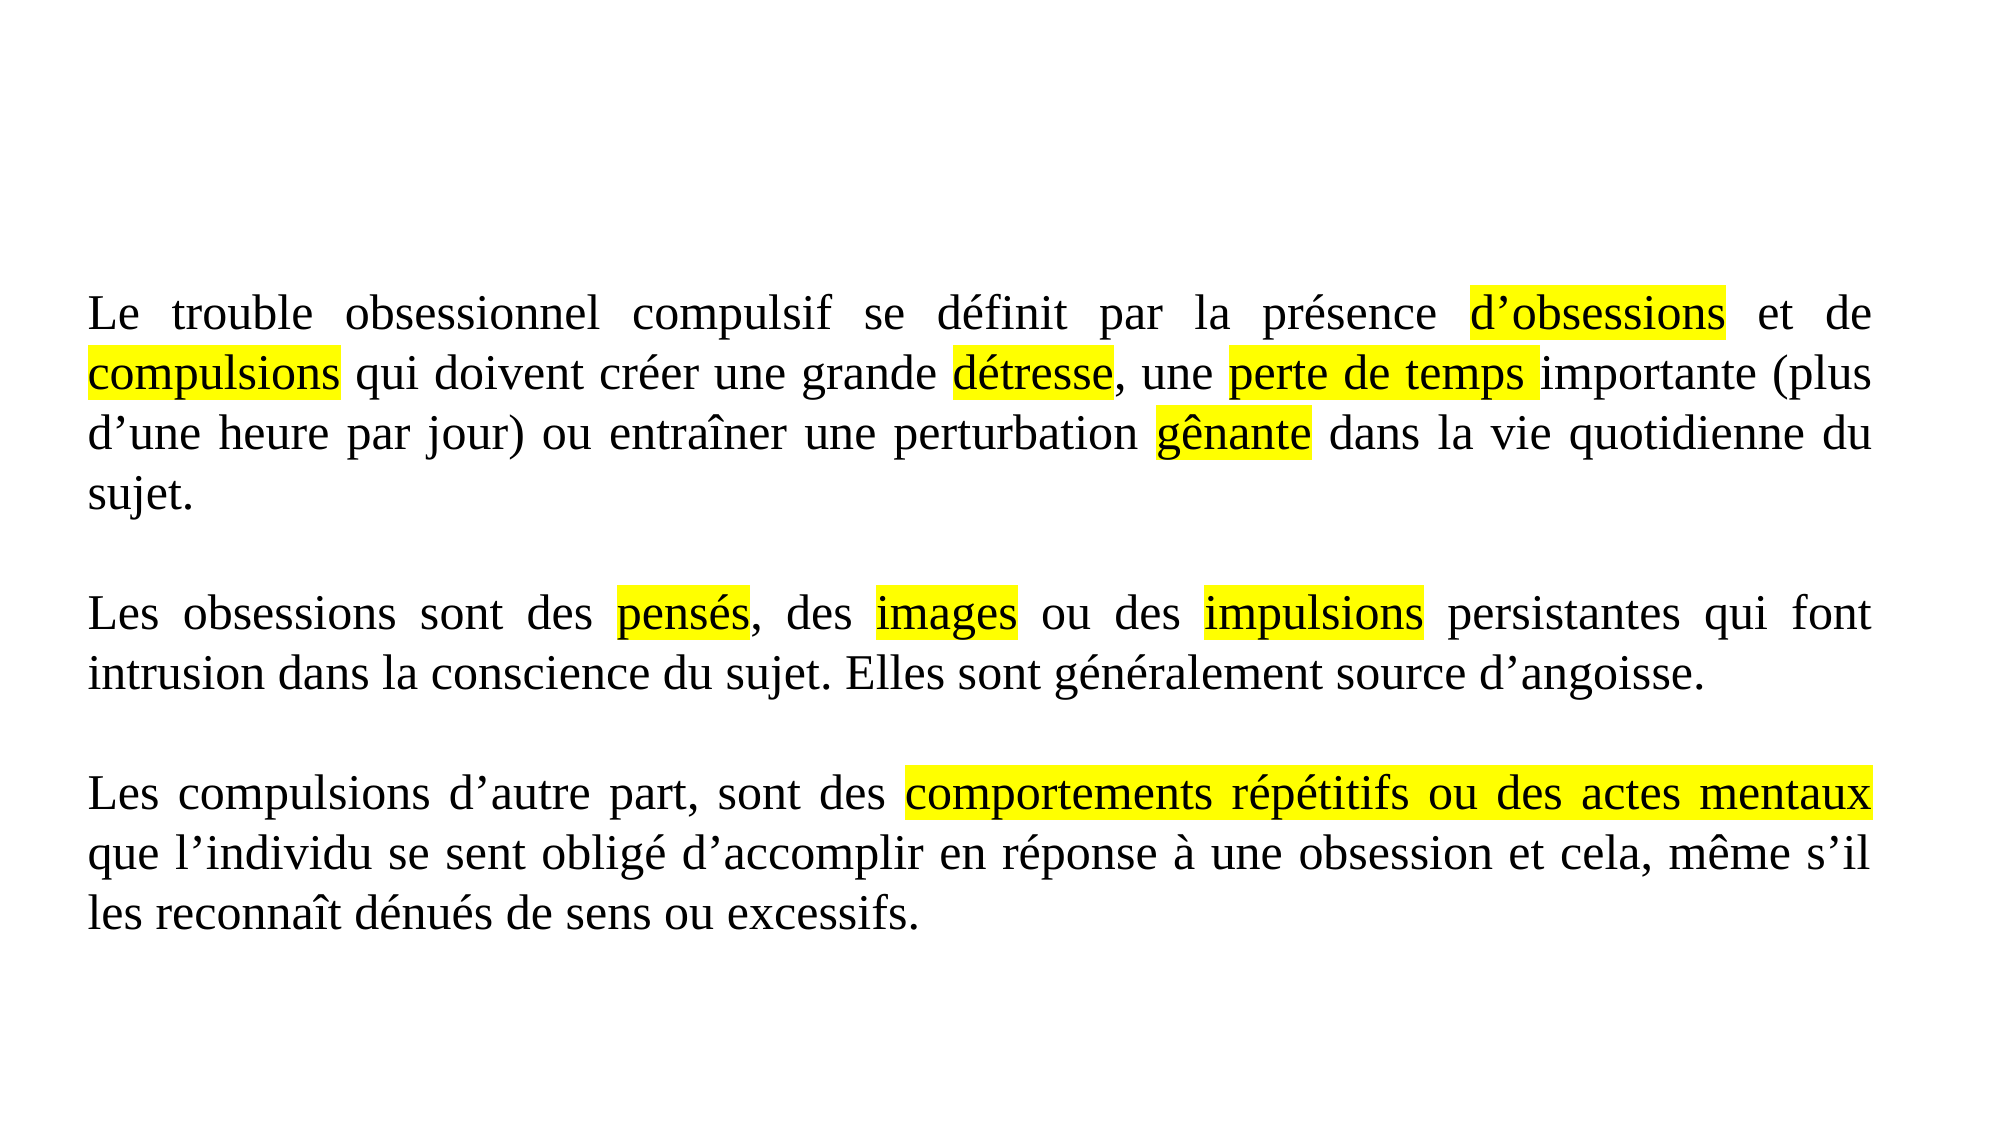

Le trouble obsessionnel compulsif se définit par la présence d’obsessions et de compulsions qui doivent créer une grande détresse, une perte de temps importante (plus d’une heure par jour) ou entraîner une perturbation gênante dans la vie quotidienne du sujet.

Les obsessions sont des pensés, des images ou des impulsions persistantes qui font intrusion dans la conscience du sujet. Elles sont généralement source d’angoisse.

Les compulsions d’autre part, sont des comportements répétitifs ou des actes mentaux que l’individu se sent obligé d’accomplir en réponse à une obsession et cela, même s’il les reconnaît dénués de sens ou excessifs.